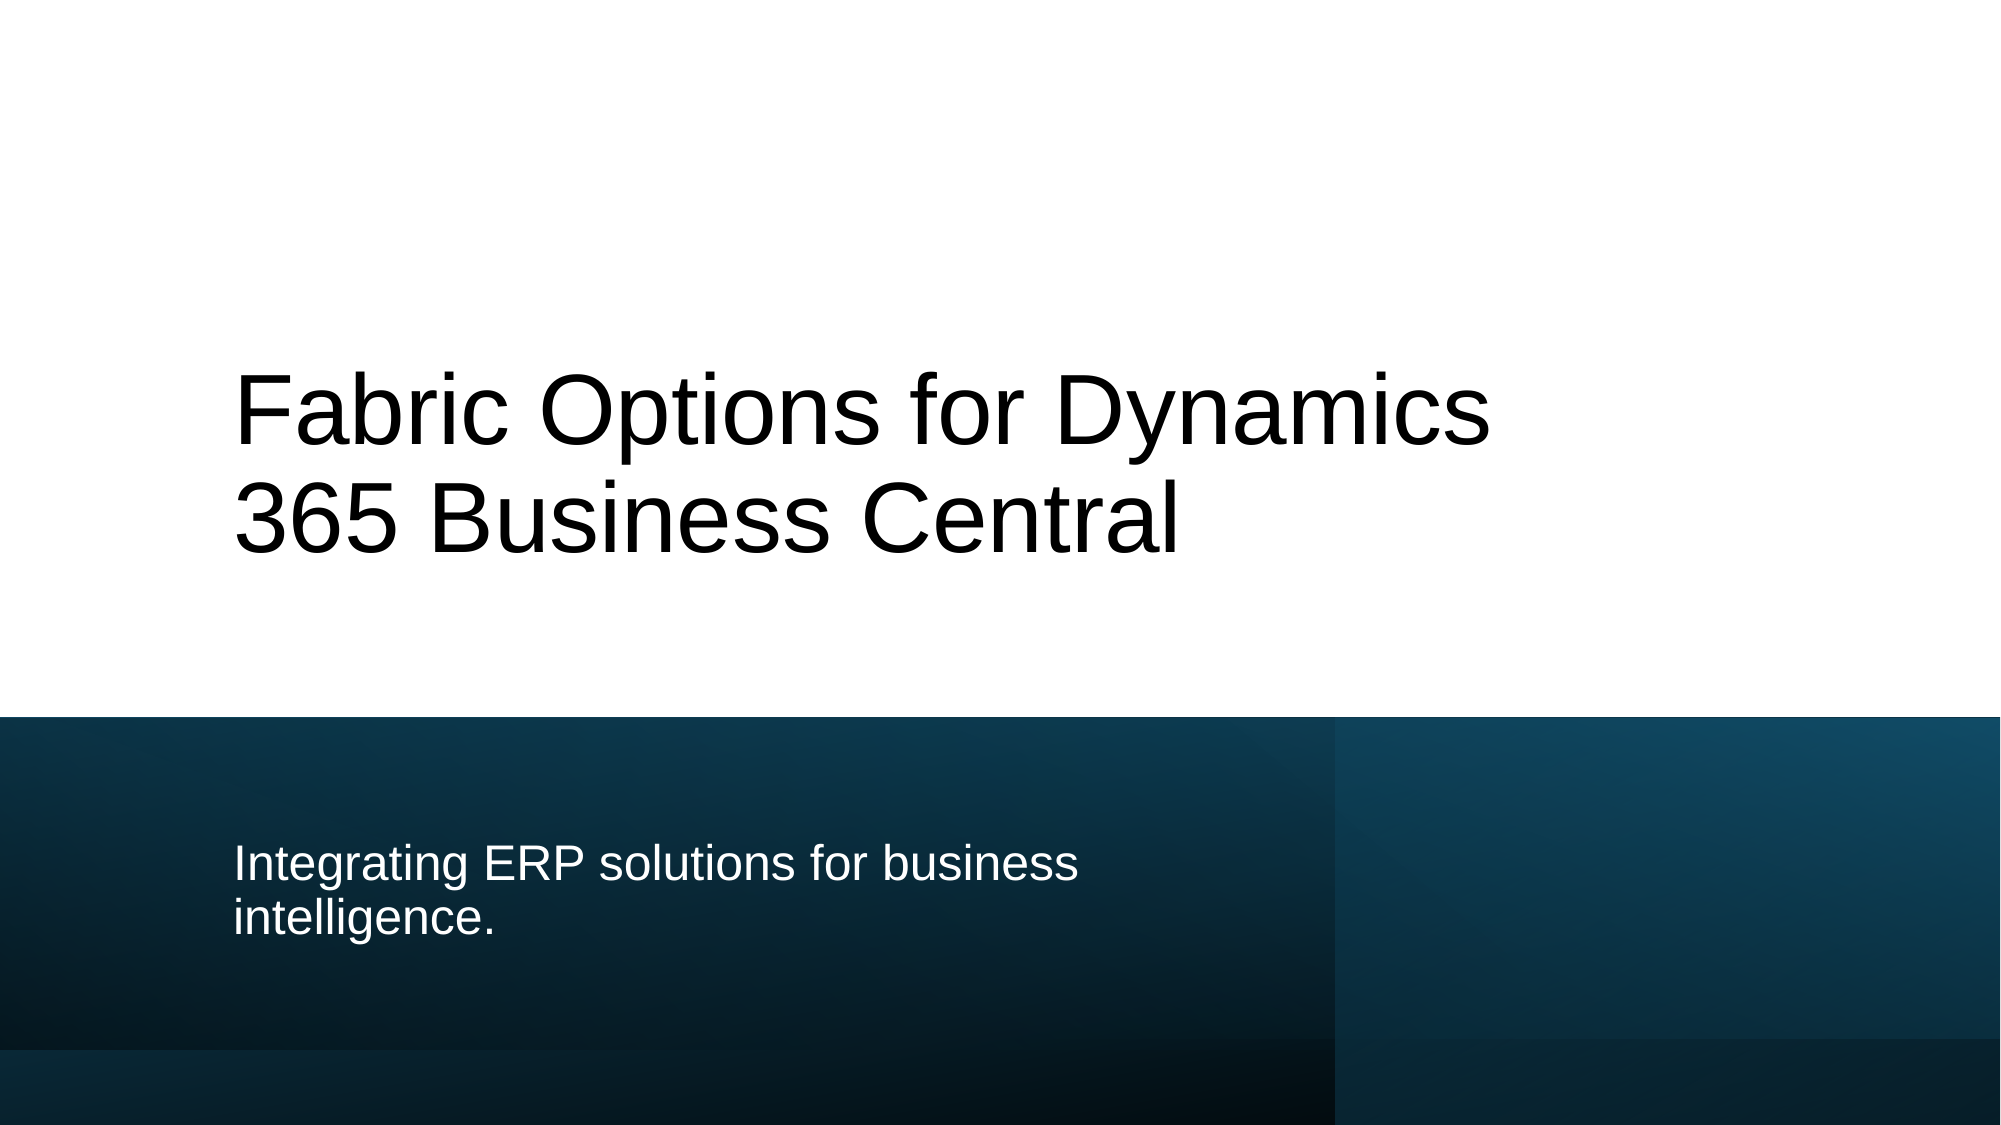

# Fabric Options for Dynamics 365 Business Central

Integrating ERP solutions for business intelligence.